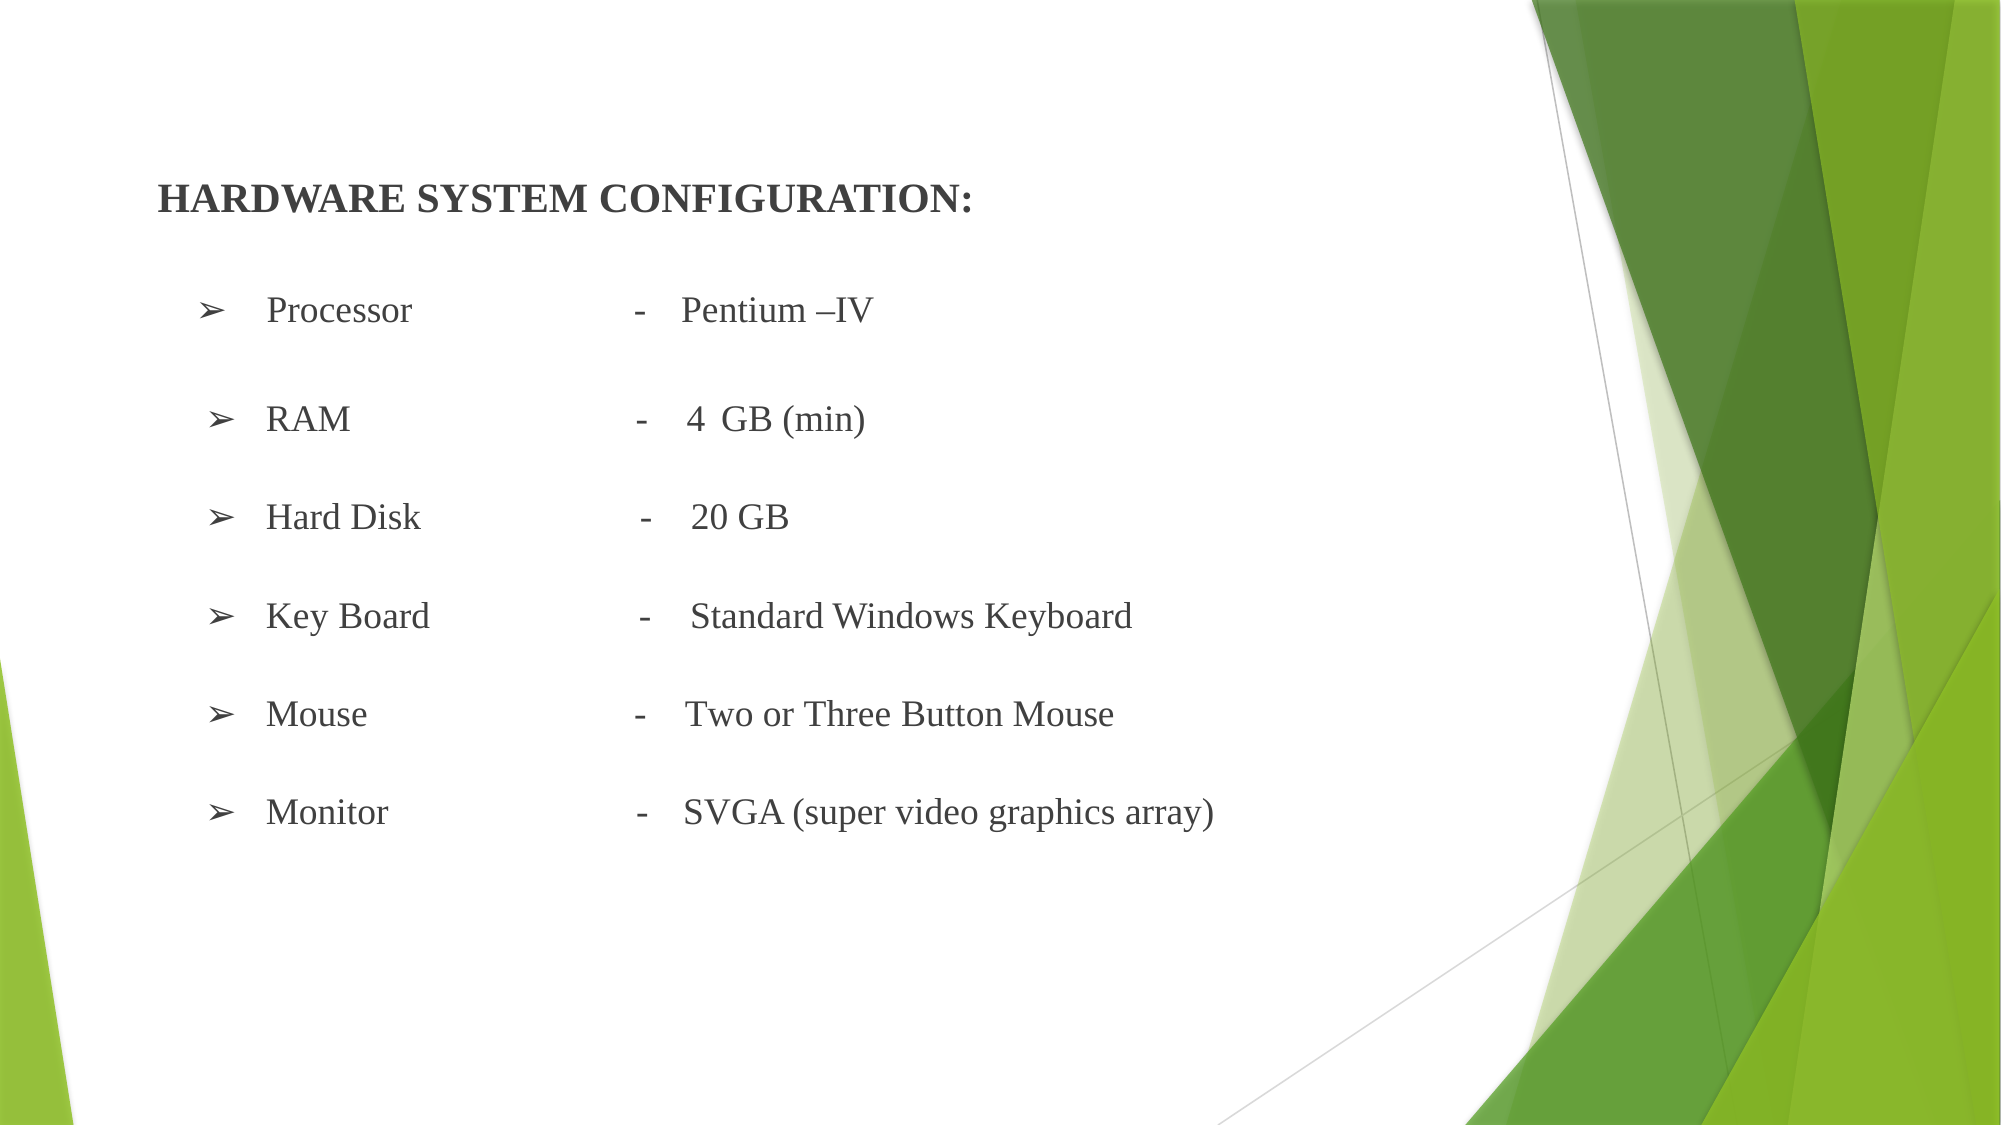

HARDWARE SYSTEM CONFIGURATION:
    ➢    Processor                       -   Pentium –IV
     ➢   RAM                              -    4 GB (min)
     ➢   Hard Disk                       -    20 GB
     ➢   Key Board                      -    Standard Windows Keyboard
     ➢   Mouse                            -    Two or Three Button Mouse
     ➢   Monitor                          -   SVGA (super video graphics array)